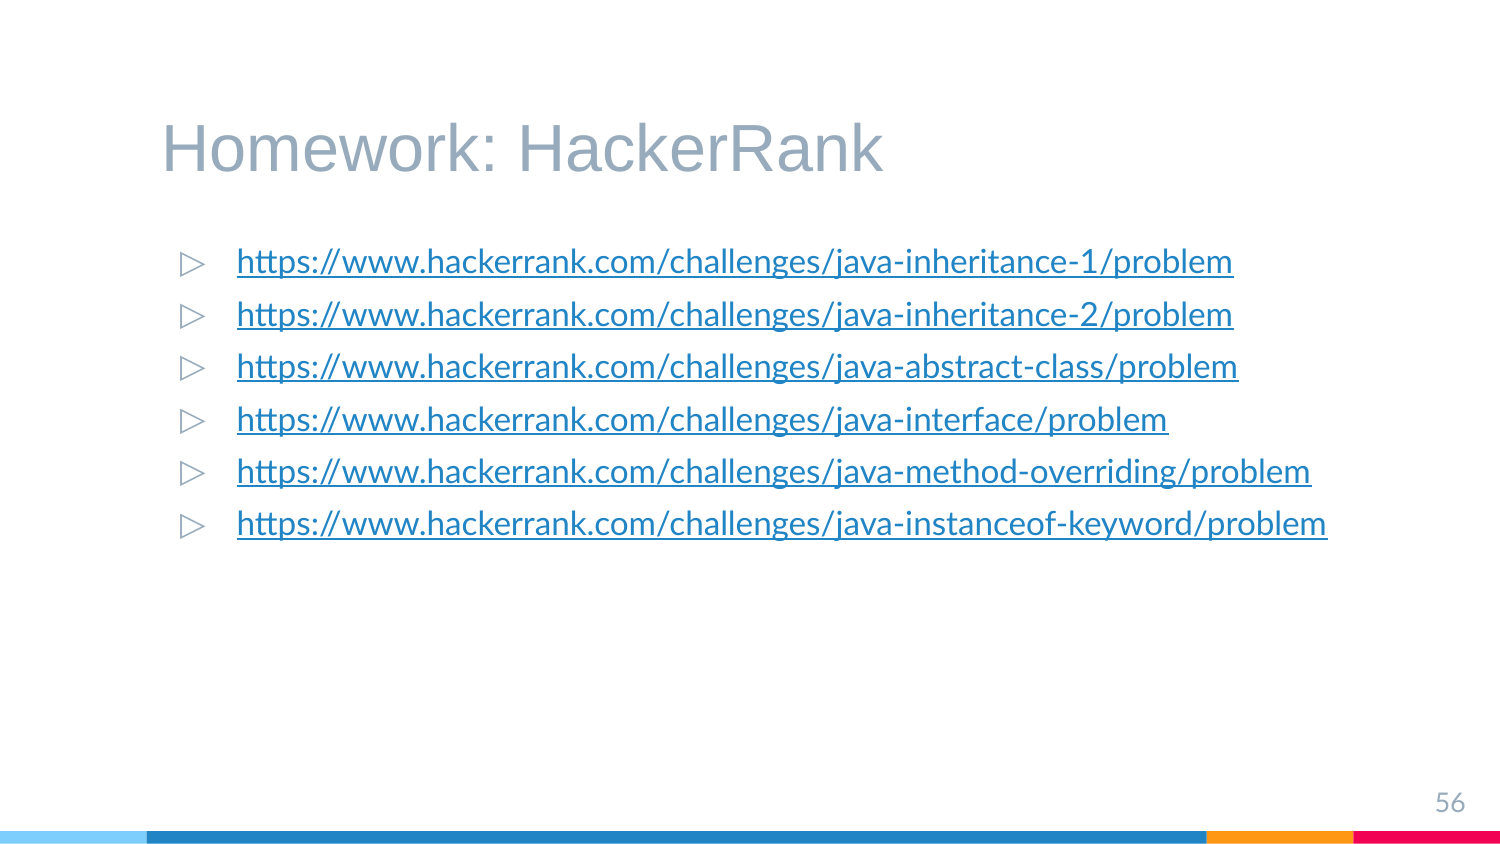

# Homework: HackerRank
https://www.hackerrank.com/challenges/java-inheritance-1/problem
https://www.hackerrank.com/challenges/java-inheritance-2/problem
https://www.hackerrank.com/challenges/java-abstract-class/problem
https://www.hackerrank.com/challenges/java-interface/problem
https://www.hackerrank.com/challenges/java-method-overriding/problem
https://www.hackerrank.com/challenges/java-instanceof-keyword/problem

56